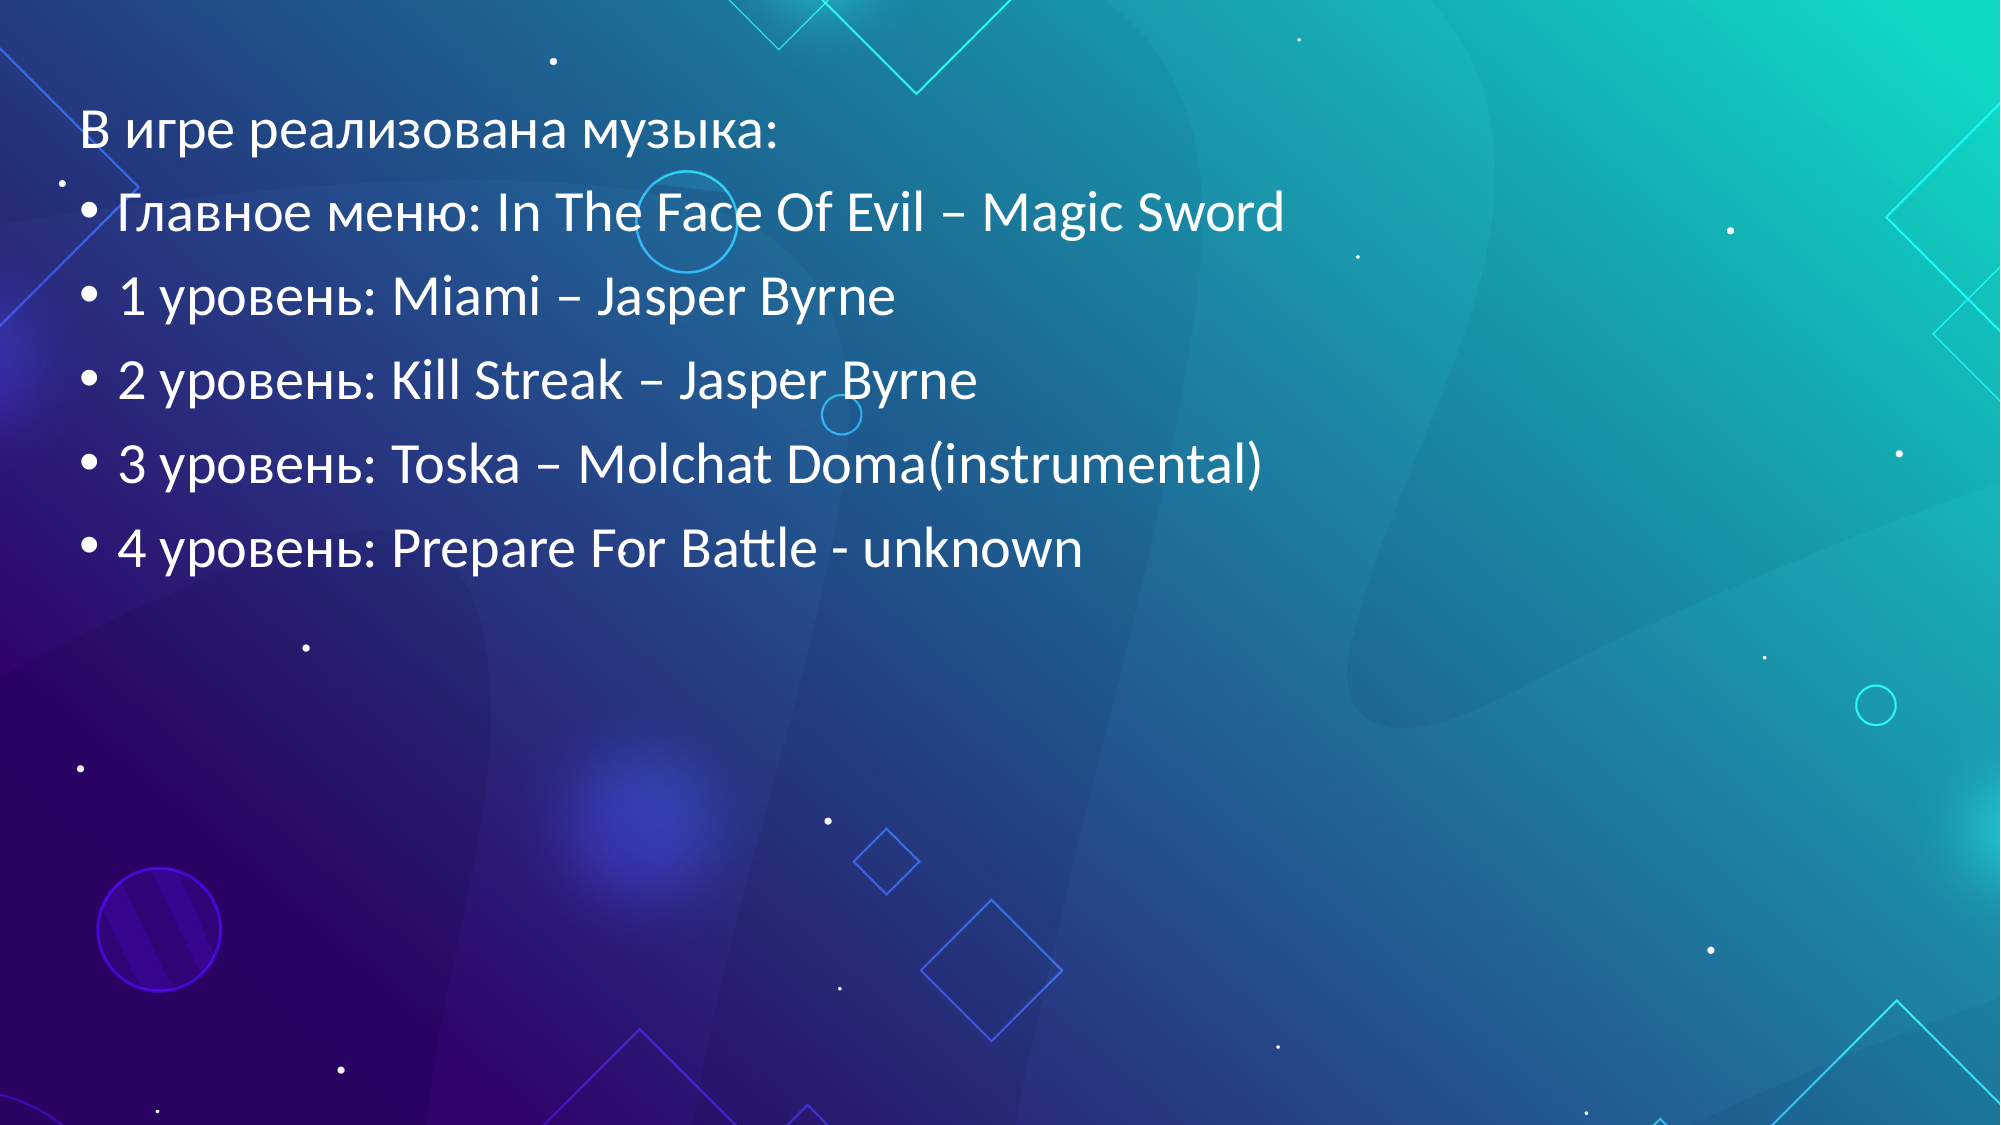

В игре реализована музыка:
Главное меню: In The Face Of Evil – Magic Sword
1 уровень: Miami – Jasper Byrne
2 уровень: Kill Streak – Jasper Byrne
3 уровень: Toska – Molchat Doma(instrumental)
4 уровень: Prepare For Battle - unknown